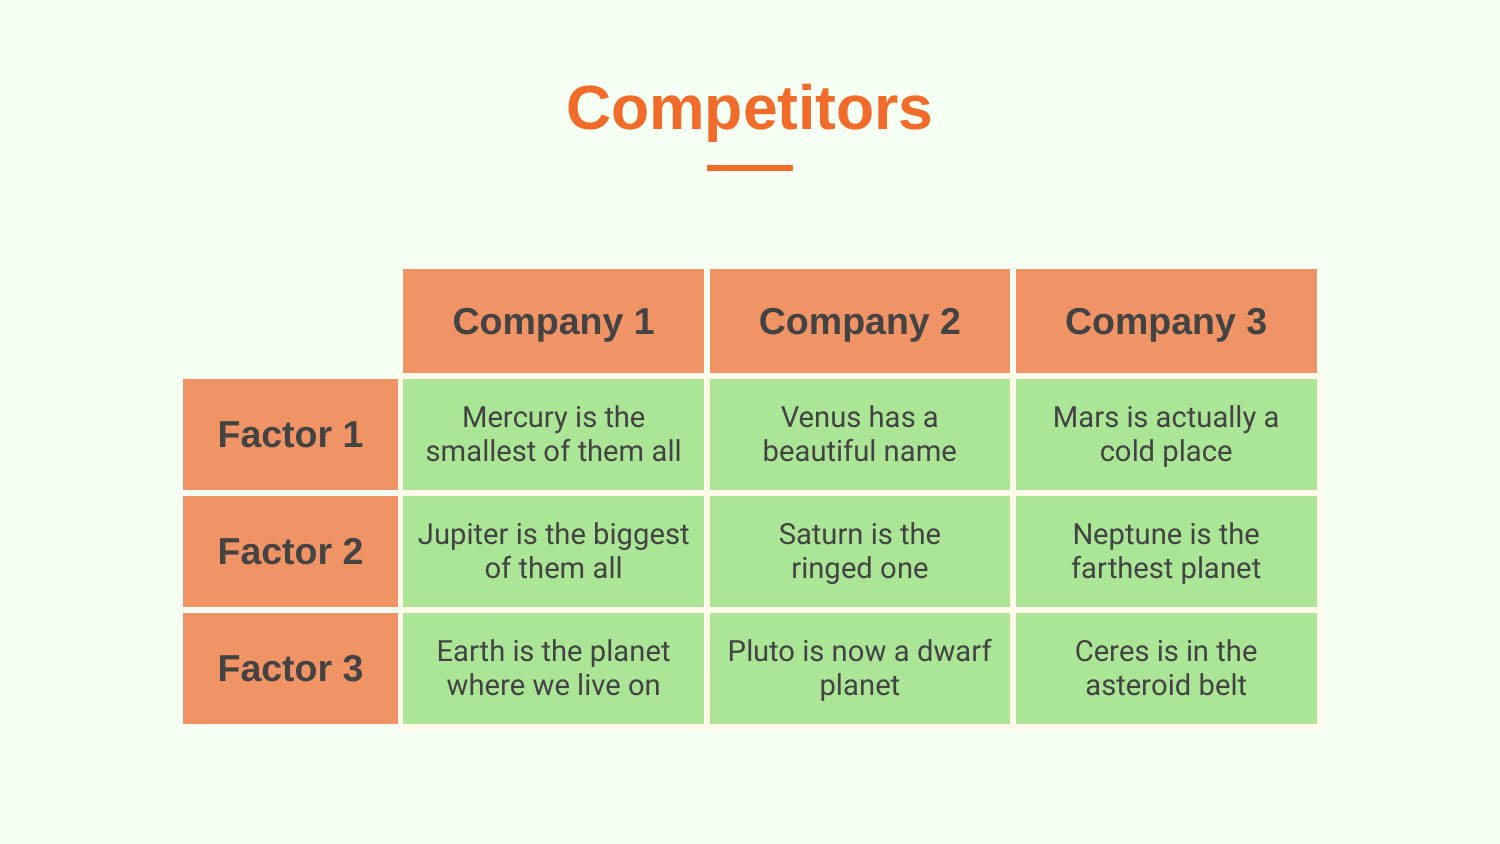

# Competitors
|  | Company 1 | Company 2 | Company 3 |
| --- | --- | --- | --- |
| Factor 1 | Mercury is the smallest of them all | Venus has a beautiful name | Mars is actually a cold place |
| Factor 2 | Jupiter is the biggest of them all | Saturn is the ringed one | Neptune is the farthest planet |
| Factor 3 | Earth is the planet where we live on | Pluto is now a dwarf planet | Ceres is in the asteroid belt |